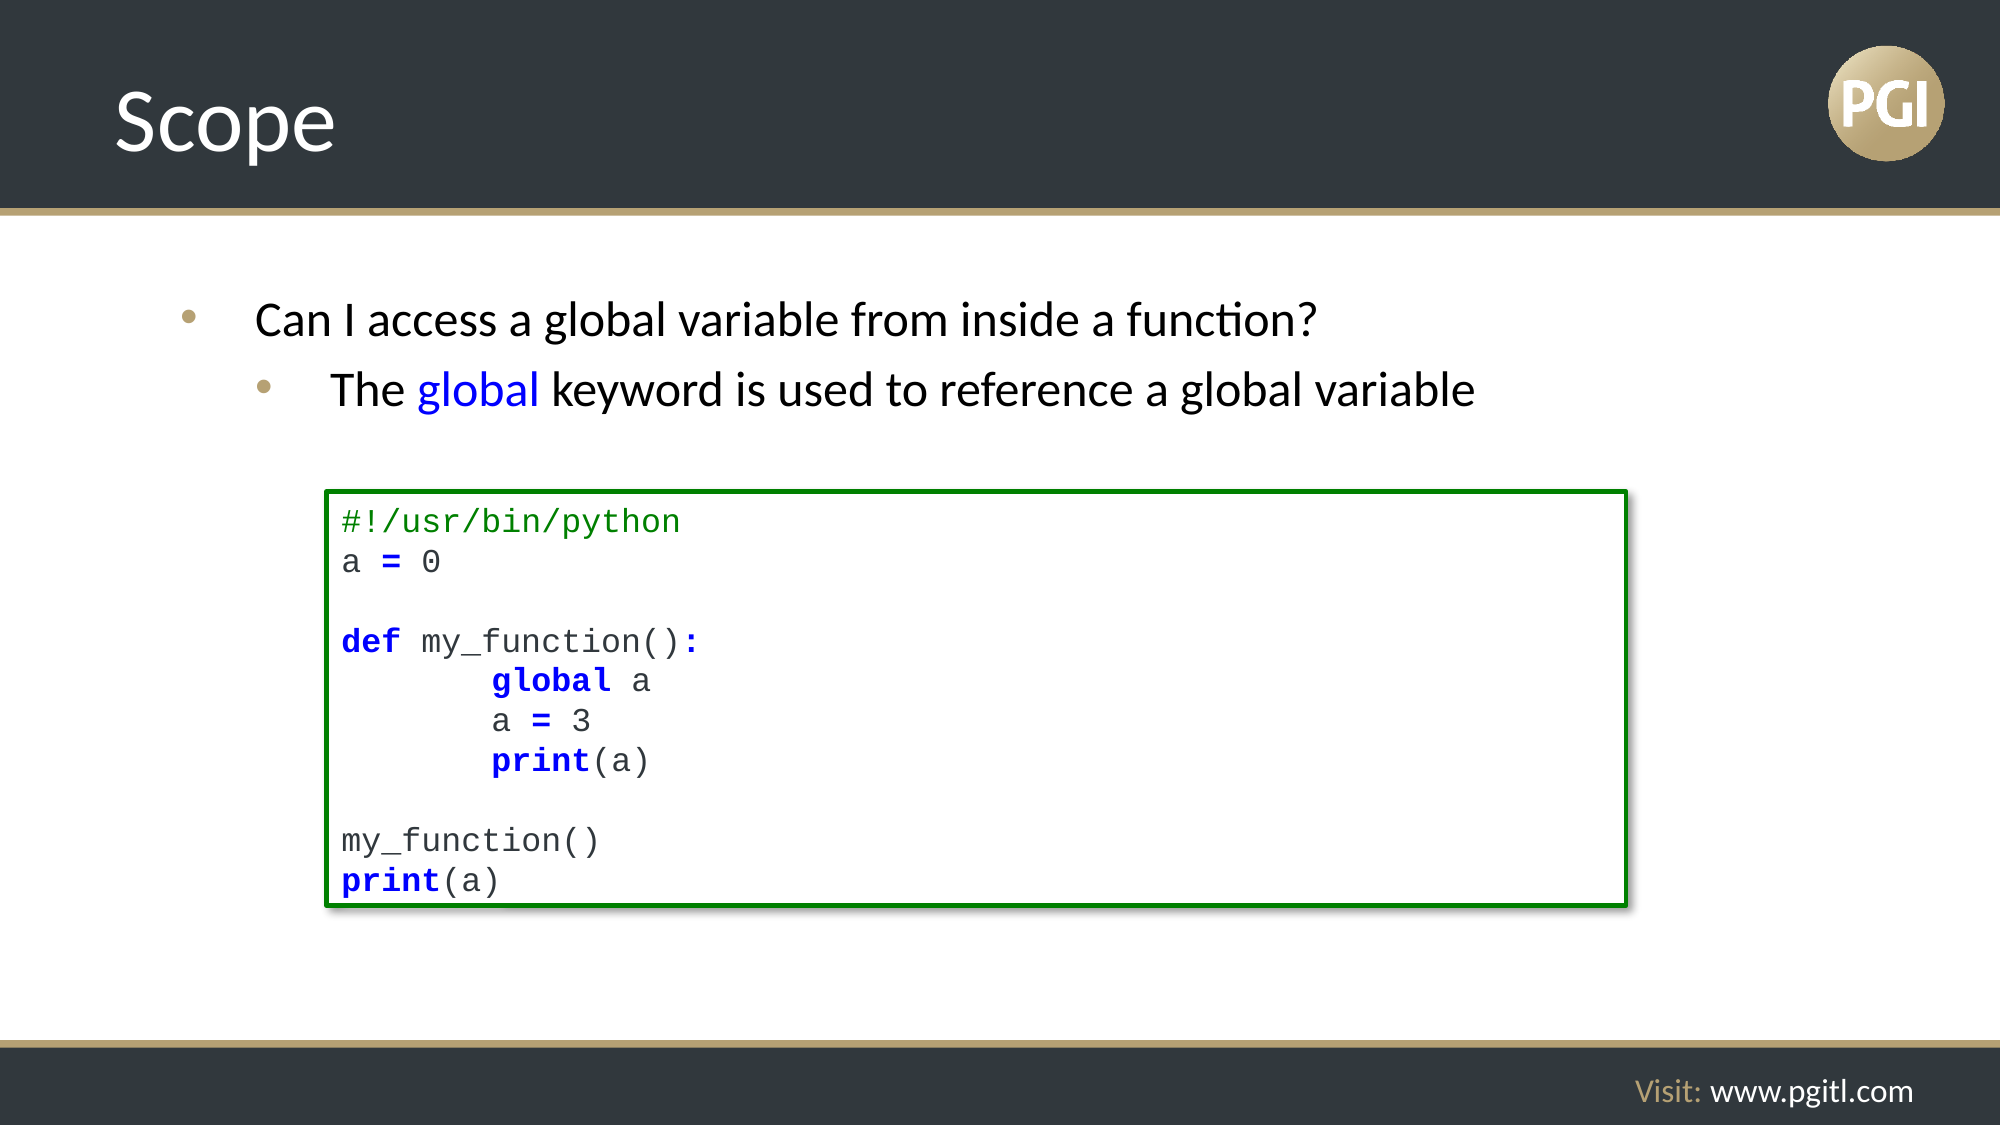

# Scope
Can I access a global variable from inside a function?
The global keyword is used to reference a global variable
#!/usr/bin/python
a = 0

def my_function():
	global a
	a = 3
	print(a)

my_function()
print(a)